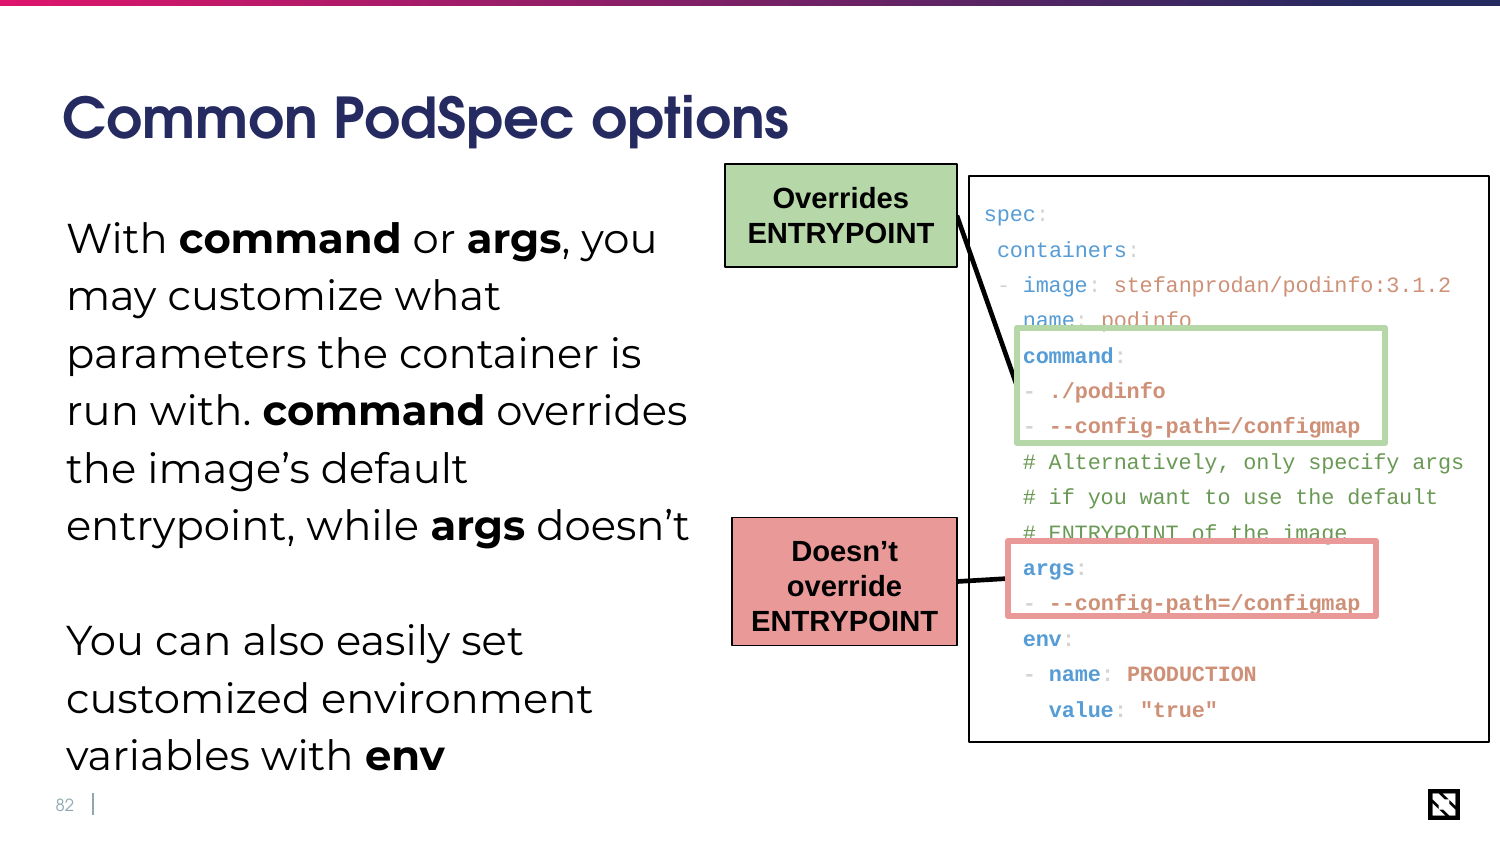

# Common PodSpec options
Overrides ENTRYPOINT

spec:
 containers:
 - image: stefanprodan/podinfo:3.1.2
   name: podinfo
   command:
   - ./podinfo
   - --config-path=/configmap
   # Alternatively, only specify args
   # if you want to use the default
   # ENTRYPOINT of the image
   args:
   - --config-path=/configmap
   env:
   - name: PRODUCTION
     value: "true"

With command or args, you may customize what parameters the container is run with. command overrides the image’s default entrypoint, while args doesn’t

You can also easily set customized environment variables with env
Doesn’t override ENTRYPOINT